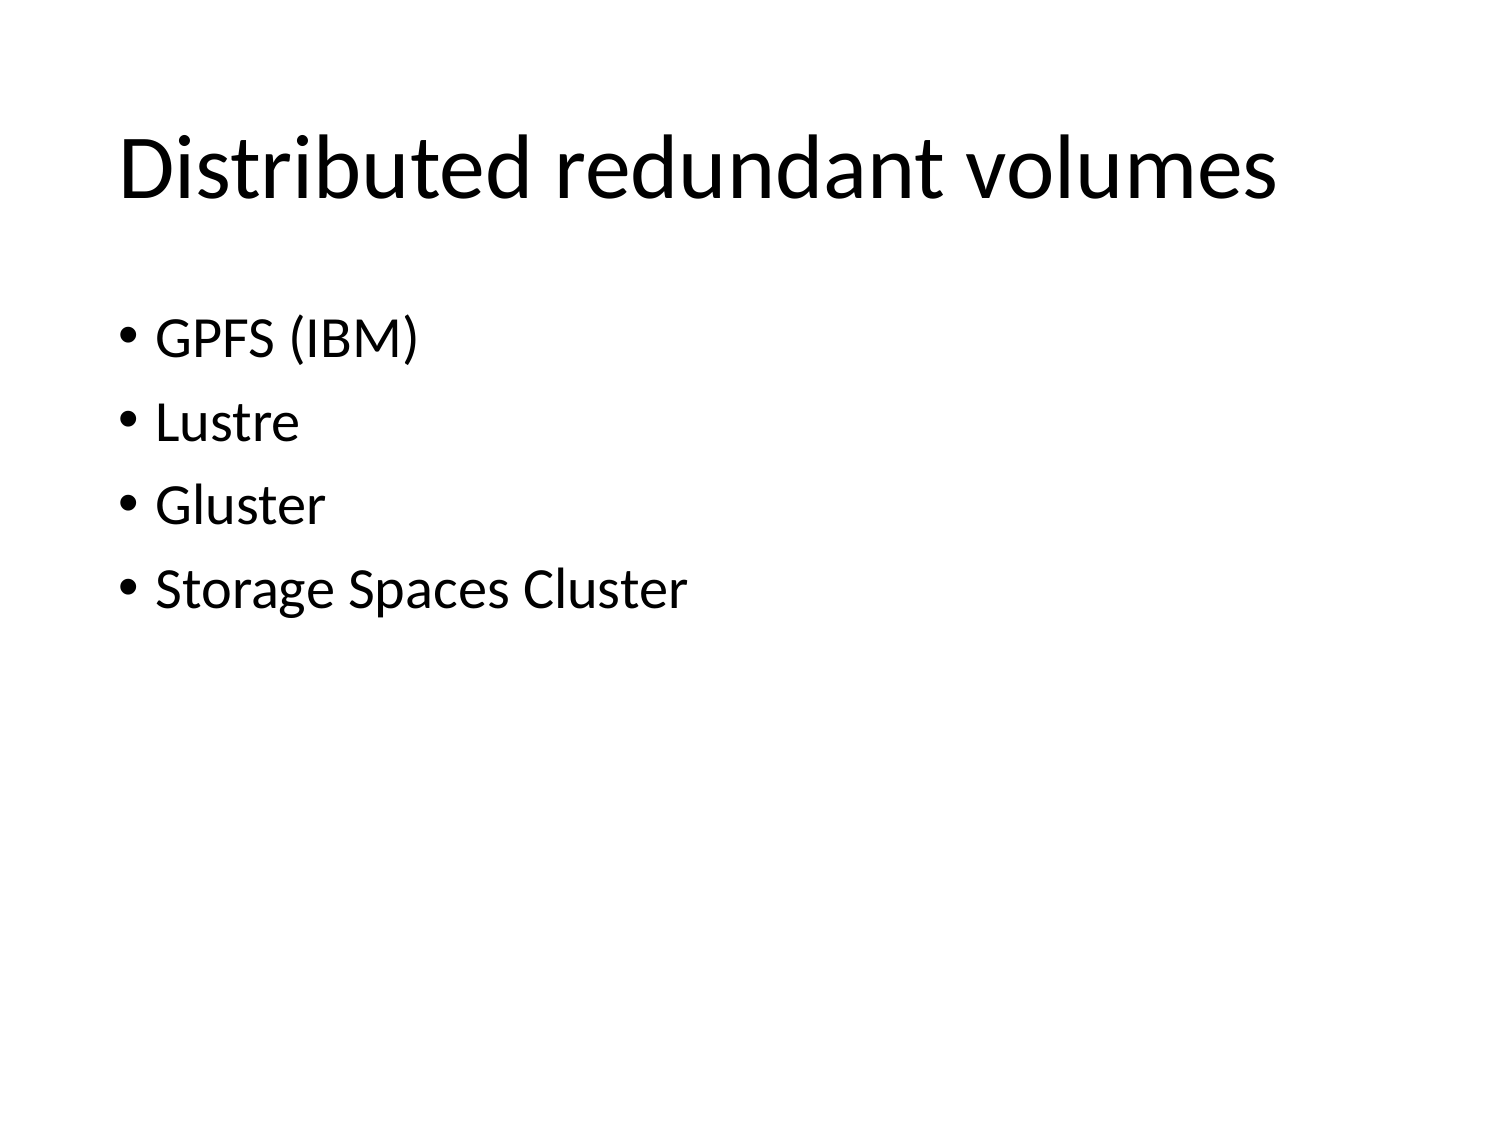

# Distributed redundant volumes
GPFS (IBM)
Lustre
Gluster
Storage Spaces Cluster